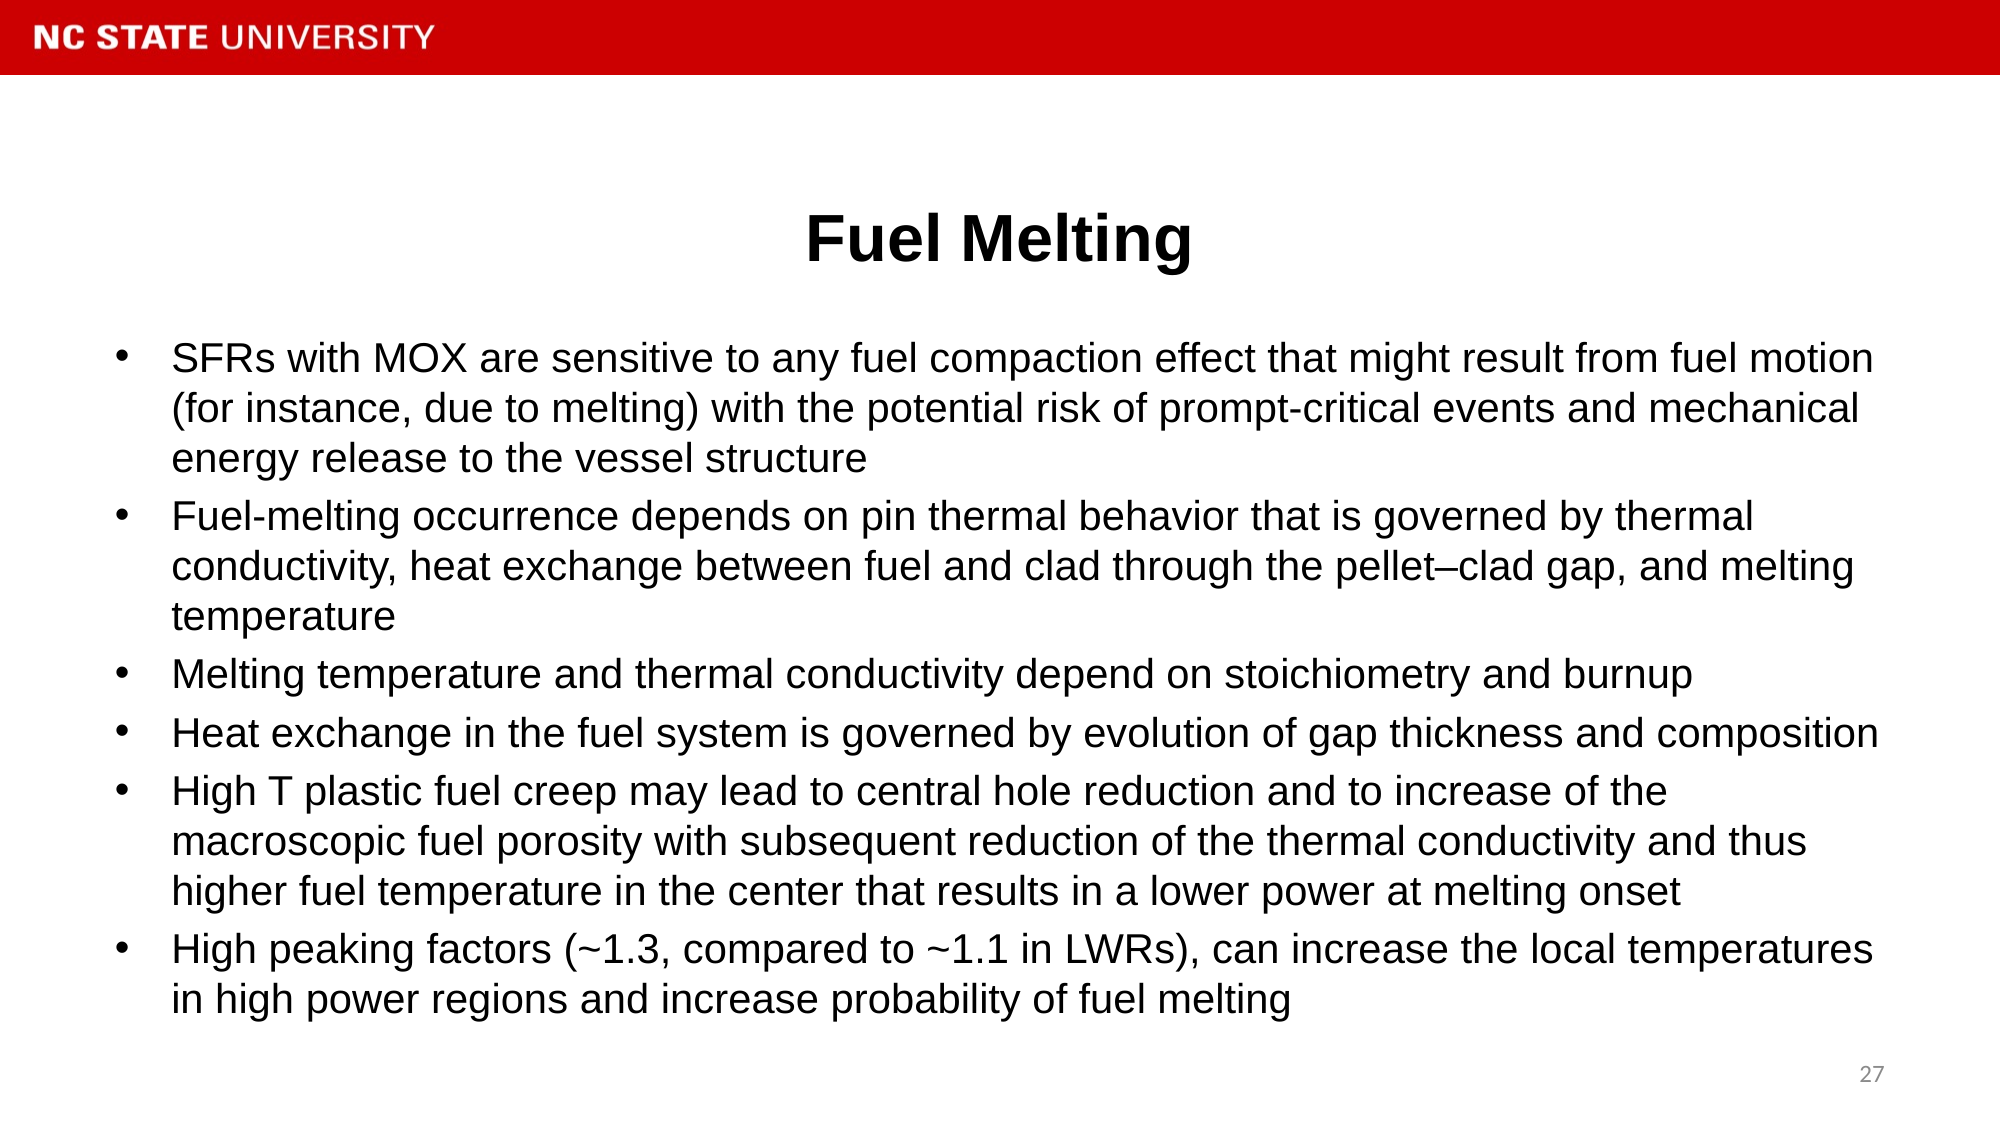

# Fuel Melting
SFRs with MOX are sensitive to any fuel compaction effect that might result from fuel motion (for instance, due to melting) with the potential risk of prompt-critical events and mechanical energy release to the vessel structure
Fuel-melting occurrence depends on pin thermal behavior that is governed by thermal conductivity, heat exchange between fuel and clad through the pellet–clad gap, and melting temperature
Melting temperature and thermal conductivity depend on stoichiometry and burnup
Heat exchange in the fuel system is governed by evolution of gap thickness and composition
High T plastic fuel creep may lead to central hole reduction and to increase of the macroscopic fuel porosity with subsequent reduction of the thermal conductivity and thus higher fuel temperature in the center that results in a lower power at melting onset
High peaking factors (~1.3, compared to ~1.1 in LWRs), can increase the local temperatures in high power regions and increase probability of fuel melting

27